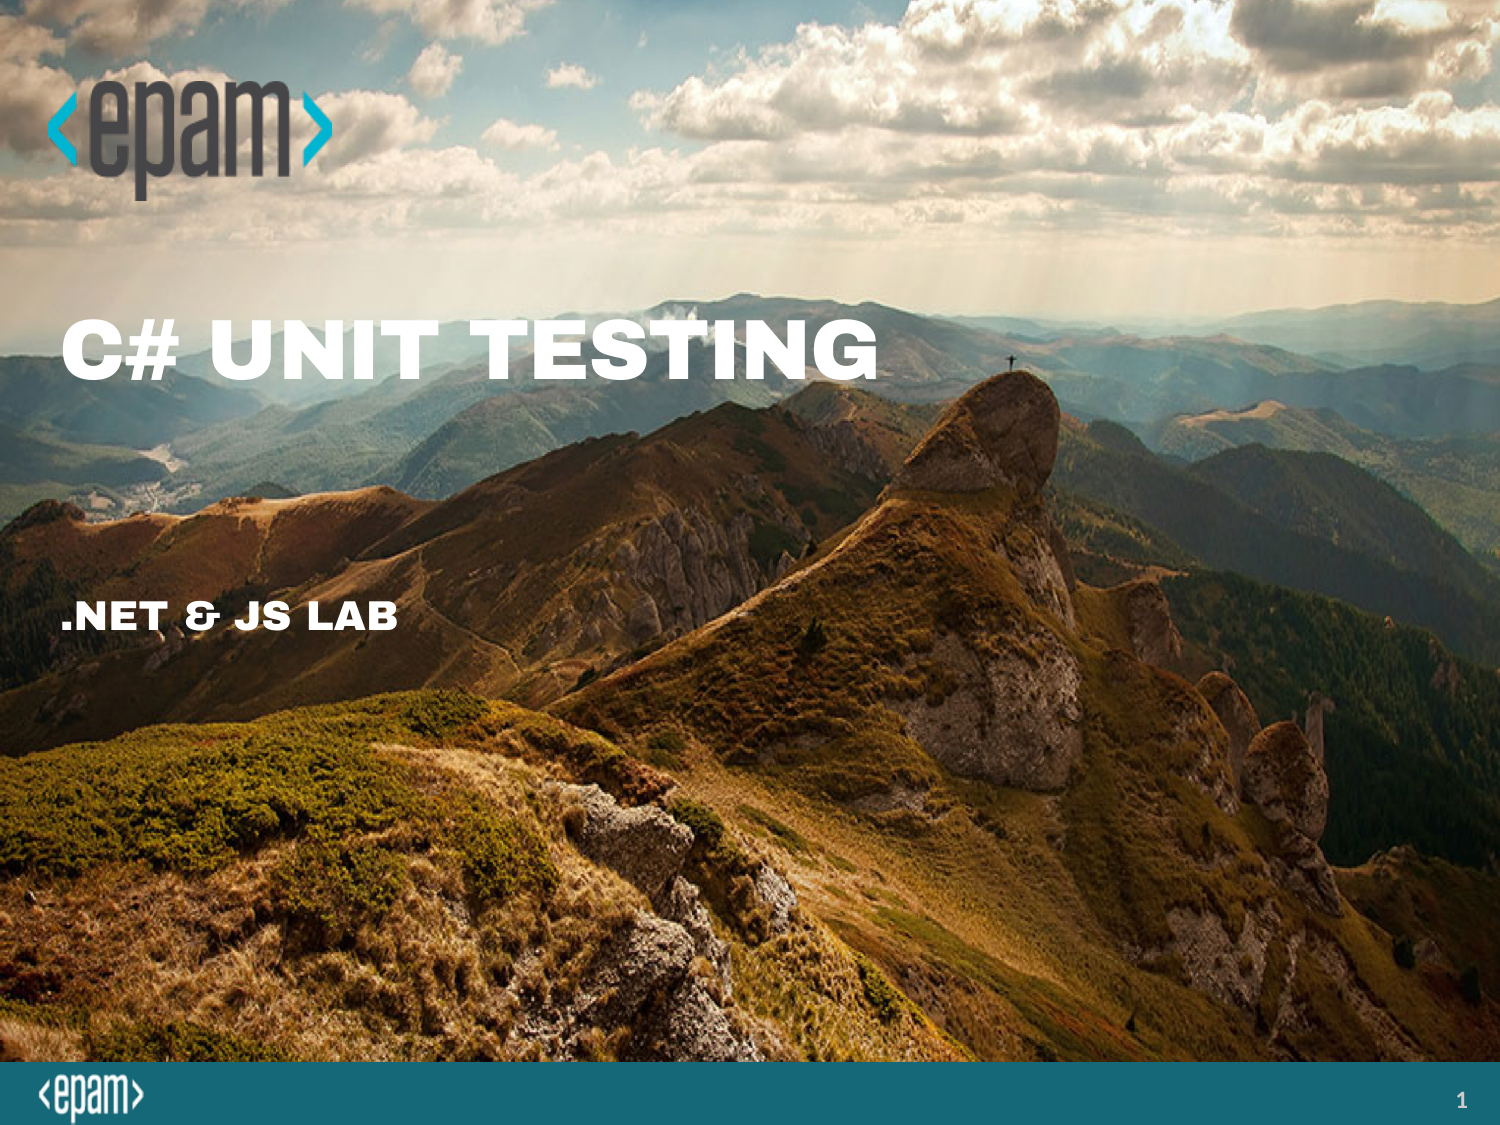

C# Unit TESTING

.NET & JS Lab